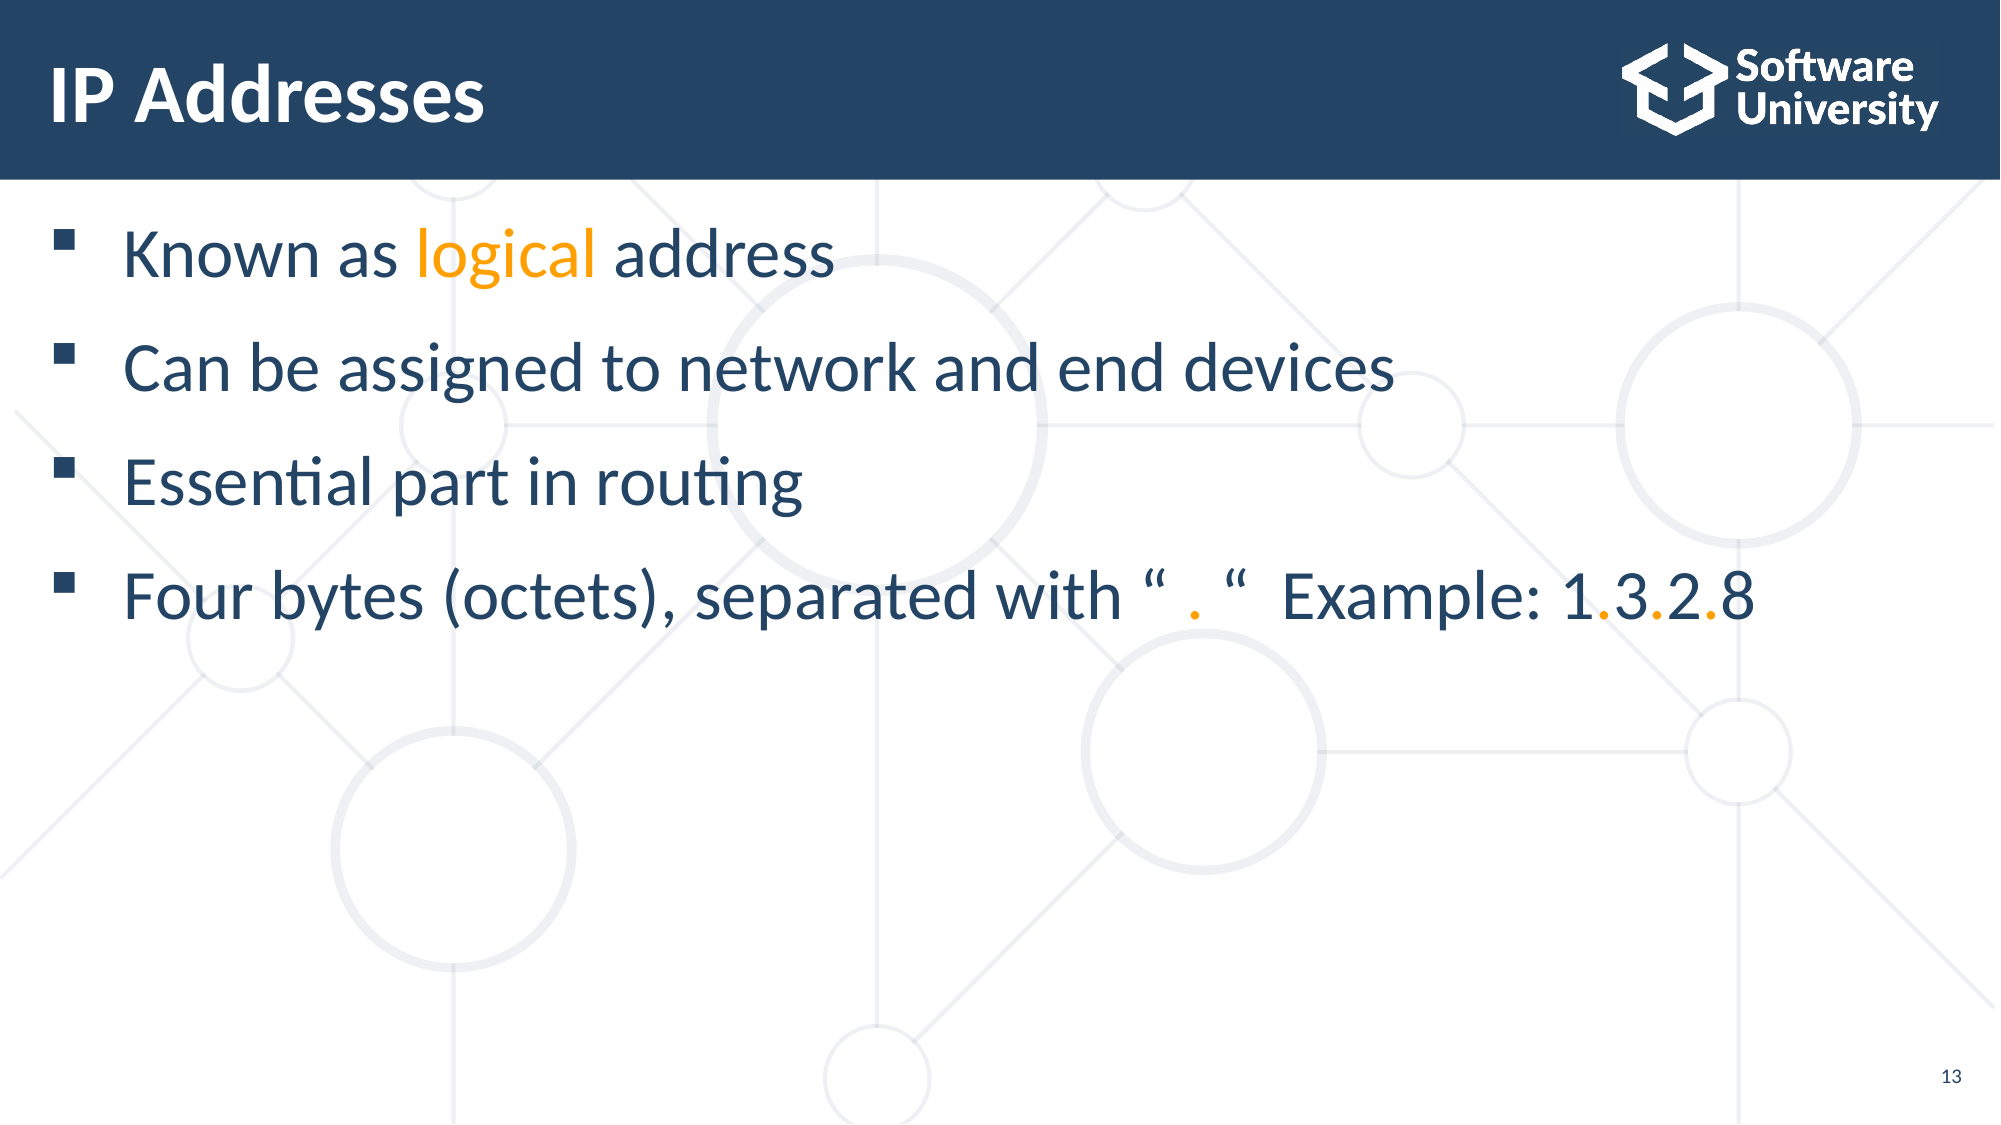

# IP Addresses
Known as logical address
Can be assigned to network and end devices
Essential part in routing
Four bytes (octets), separated with “ . “  Example: 1.3.2.8
13